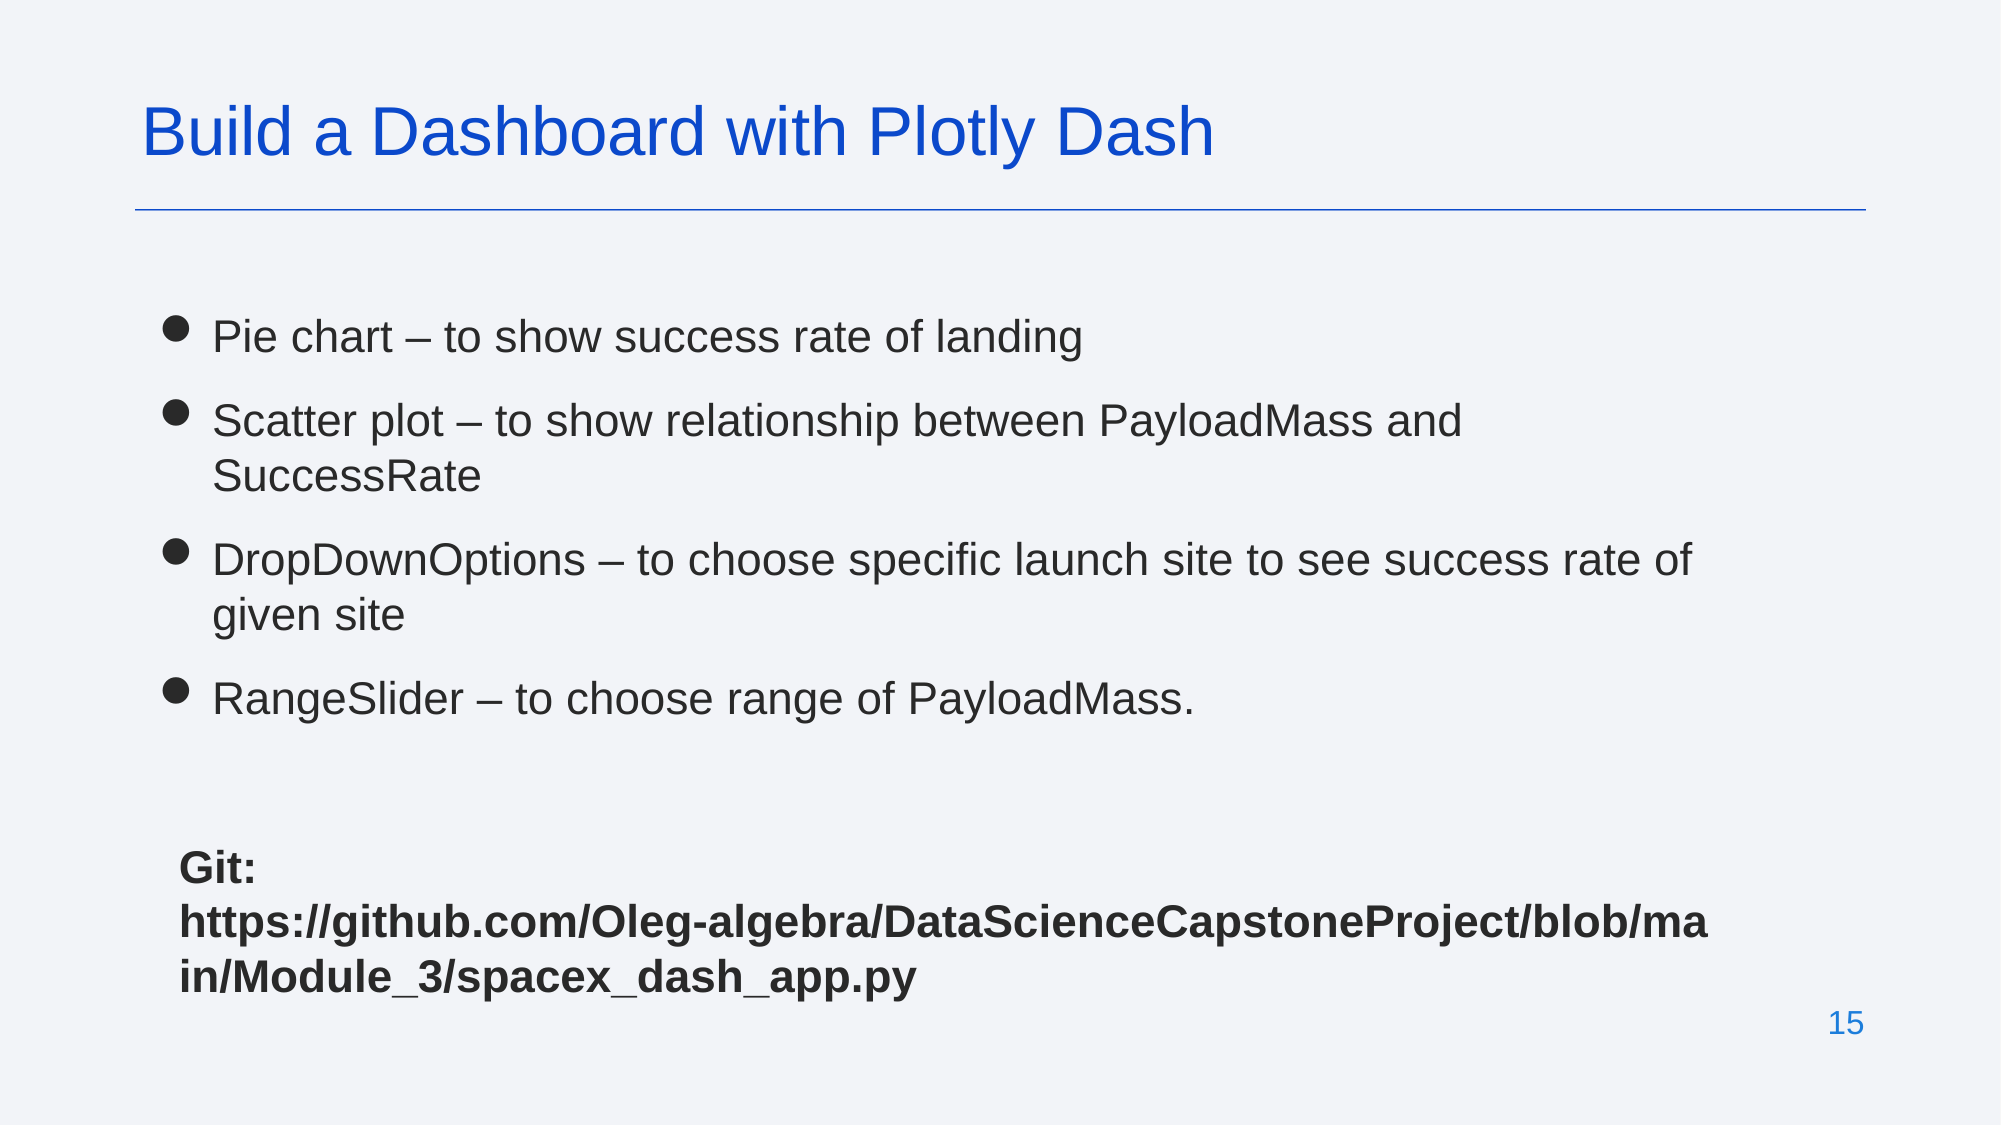

Build a Dashboard with Plotly Dash
# Pie chart – to show success rate of landing
Scatter plot – to show relationship between PayloadMass and SuccessRate
DropDownOptions – to choose specific launch site to see success rate of given site
RangeSlider – to choose range of PayloadMass.

Git: https://github.com/Oleg-algebra/DataScienceCapstoneProject/blob/main/Module_3/spacex_dash_app.py
15